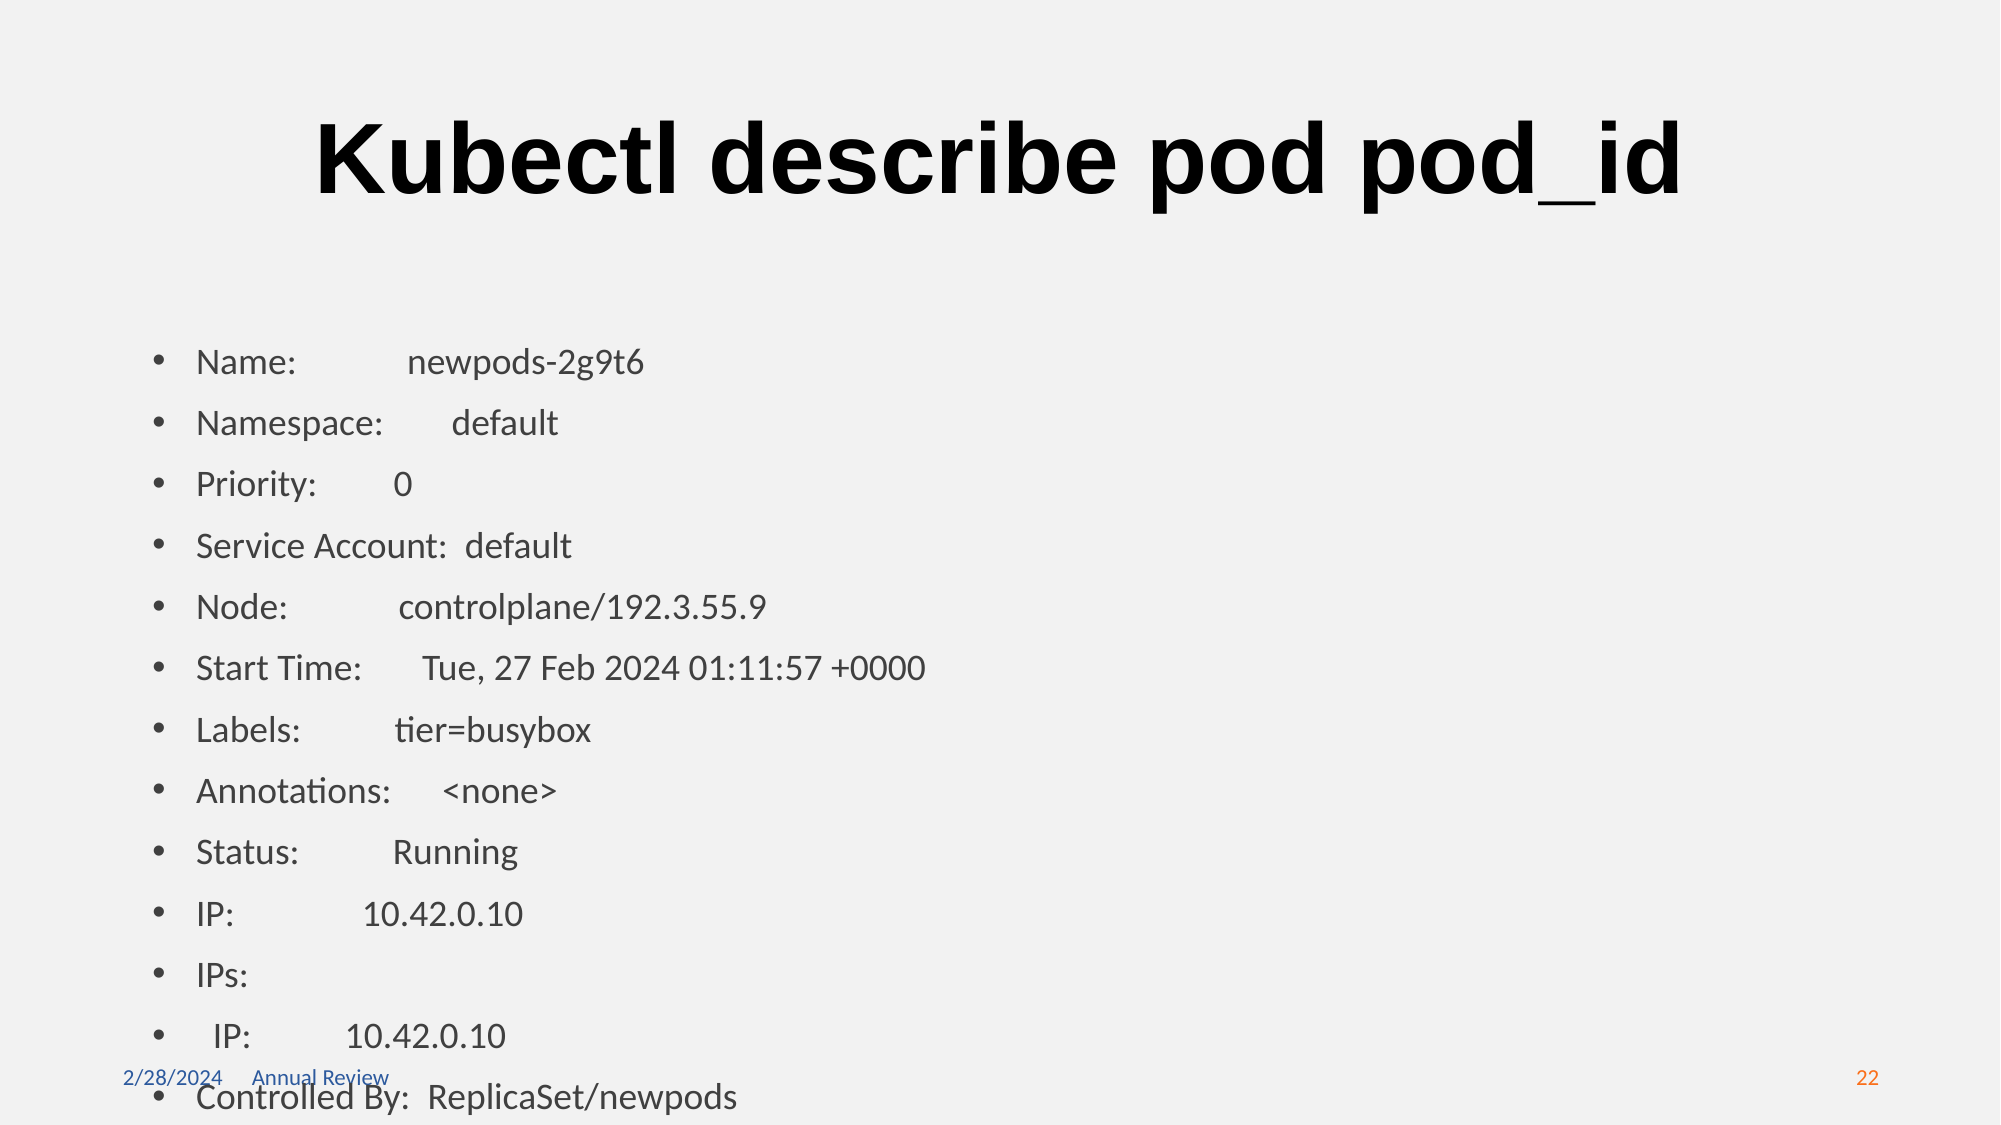

# Kubectl describe pod pod_id
Name:             newpods-2g9t6
Namespace:        default
Priority:         0
Service Account:  default
Node:             controlplane/192.3.55.9
Start Time:       Tue, 27 Feb 2024 01:11:57 +0000
Labels:           tier=busybox
Annotations:      <none>
Status:           Running
IP:               10.42.0.10
IPs:
  IP:           10.42.0.10
Controlled By:  ReplicaSet/newpods
Containers:
  busybox:
    Container ID:  containerd://67a9324a8e9261a19ad87262c63e0a08accdaff7e70aab54e3f5f4bfa94974e4
    Image:         busybox
    Image ID:      docker.io/library/busybox@sha256:6d9ac9237a84afe1516540f40a0fafdc86859b2141954b4d643af7066d598b74
    Port:          <none>
    Host Port:     <none>
    Command:
      sleep
      1000
    State:          Running
      Started:      Tue, 27 Feb 2024 01:11:59 +0000
    Ready:          True
    Restart Count:  0
    Environment:    <none>
    Mounts:
      /var/run/secrets/kubernetes.io/serviceaccount from kube-api-access-bfk7n (ro)
Conditions:
  Type                        Status
  PodReadyToStartContainers   True
  Initialized                 True
  Ready                       True
  ContainersReady             True
  PodScheduled                True
Volumes:
  kube-api-access-bfk7n:
    Type:                    Projected (a volume that contains injected data from multiple sources)
    TokenExpirationSeconds:  3607
    ConfigMapName:           kube-root-ca.crt
    ConfigMapOptional:       <nil>
    DownwardAPI:             true
QoS Class:                   BestEffort
Node-Selectors:              <none>
Tolerations:                 node.kubernetes.io/not-ready:NoExecute op=Exists for 300s
                             node.kubernetes.io/unreachable:NoExecute op=Exists for 300s
Events:
  Type    Reason     Age   From               Message
  ----    ------     ----  ----               -------
  Normal  Scheduled  98s   default-scheduler  Successfully assigned default/newpods-2g9t6 to controlplane
  Normal  Pulling    98s   kubelet            Pulling image "busybox"
  Normal  Pulled     97s   kubelet            Successfully pulled image "busybox" in 393ms (393ms including waiting)
  Normal  Created    97s   kubelet            Created container busybox
  Normal  Started    97s   kubelet            Started container busybox